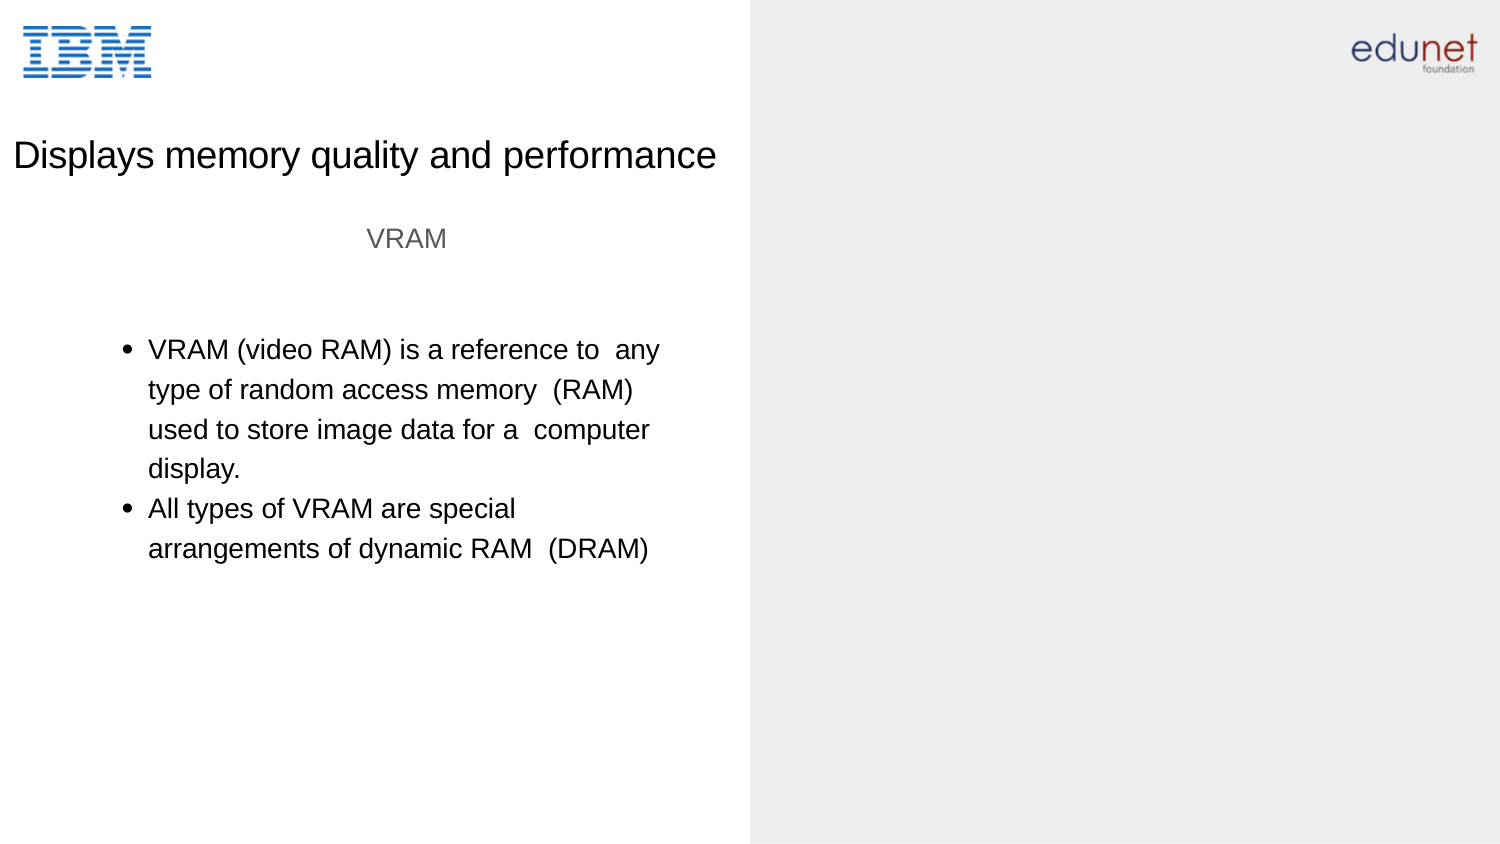

# Displays memory quality and performance
VRAM

VRAM (video RAM) is a reference to  any type of random access memory  (RAM) used to store image data for a  computer display.
All types of VRAM are special  arrangements of dynamic RAM  (DRAM)